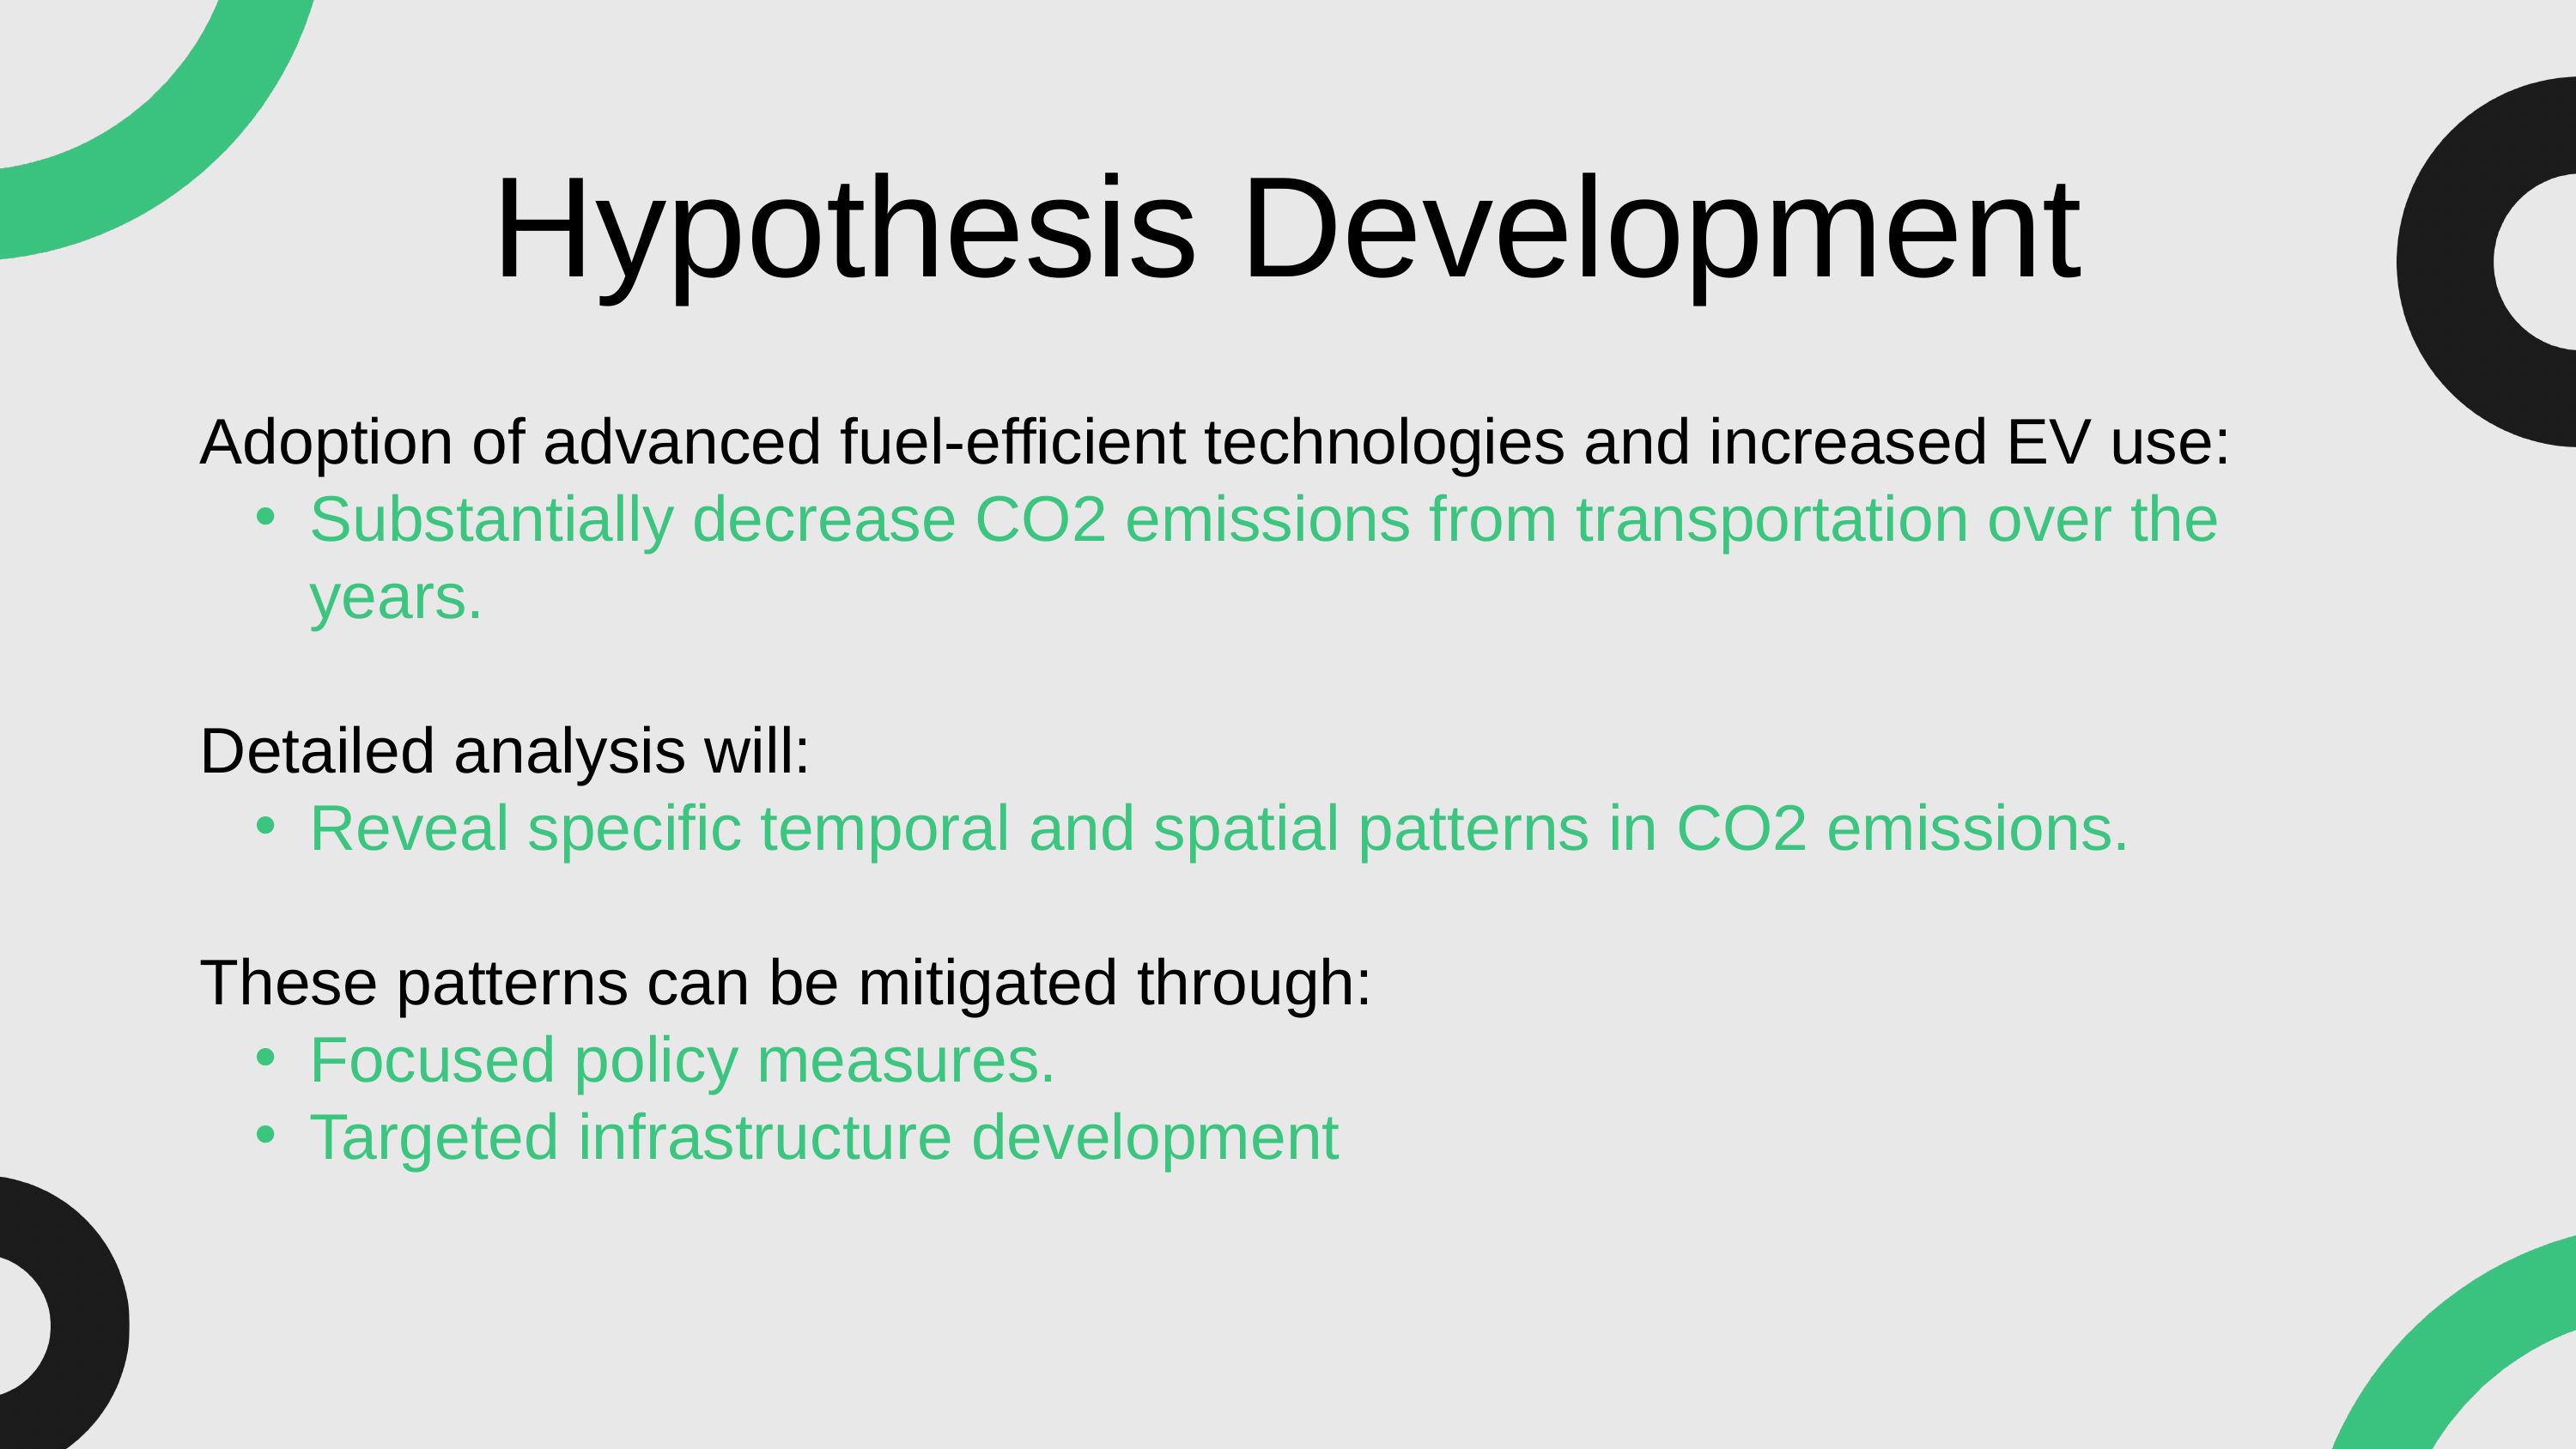

Hypothesis Development
Adoption of advanced fuel-efficient technologies and increased EV use:
Substantially decrease CO2 emissions from transportation over the years.

Detailed analysis will:
Reveal specific temporal and spatial patterns in CO2 emissions.

These patterns can be mitigated through:
Focused policy measures.
Targeted infrastructure development